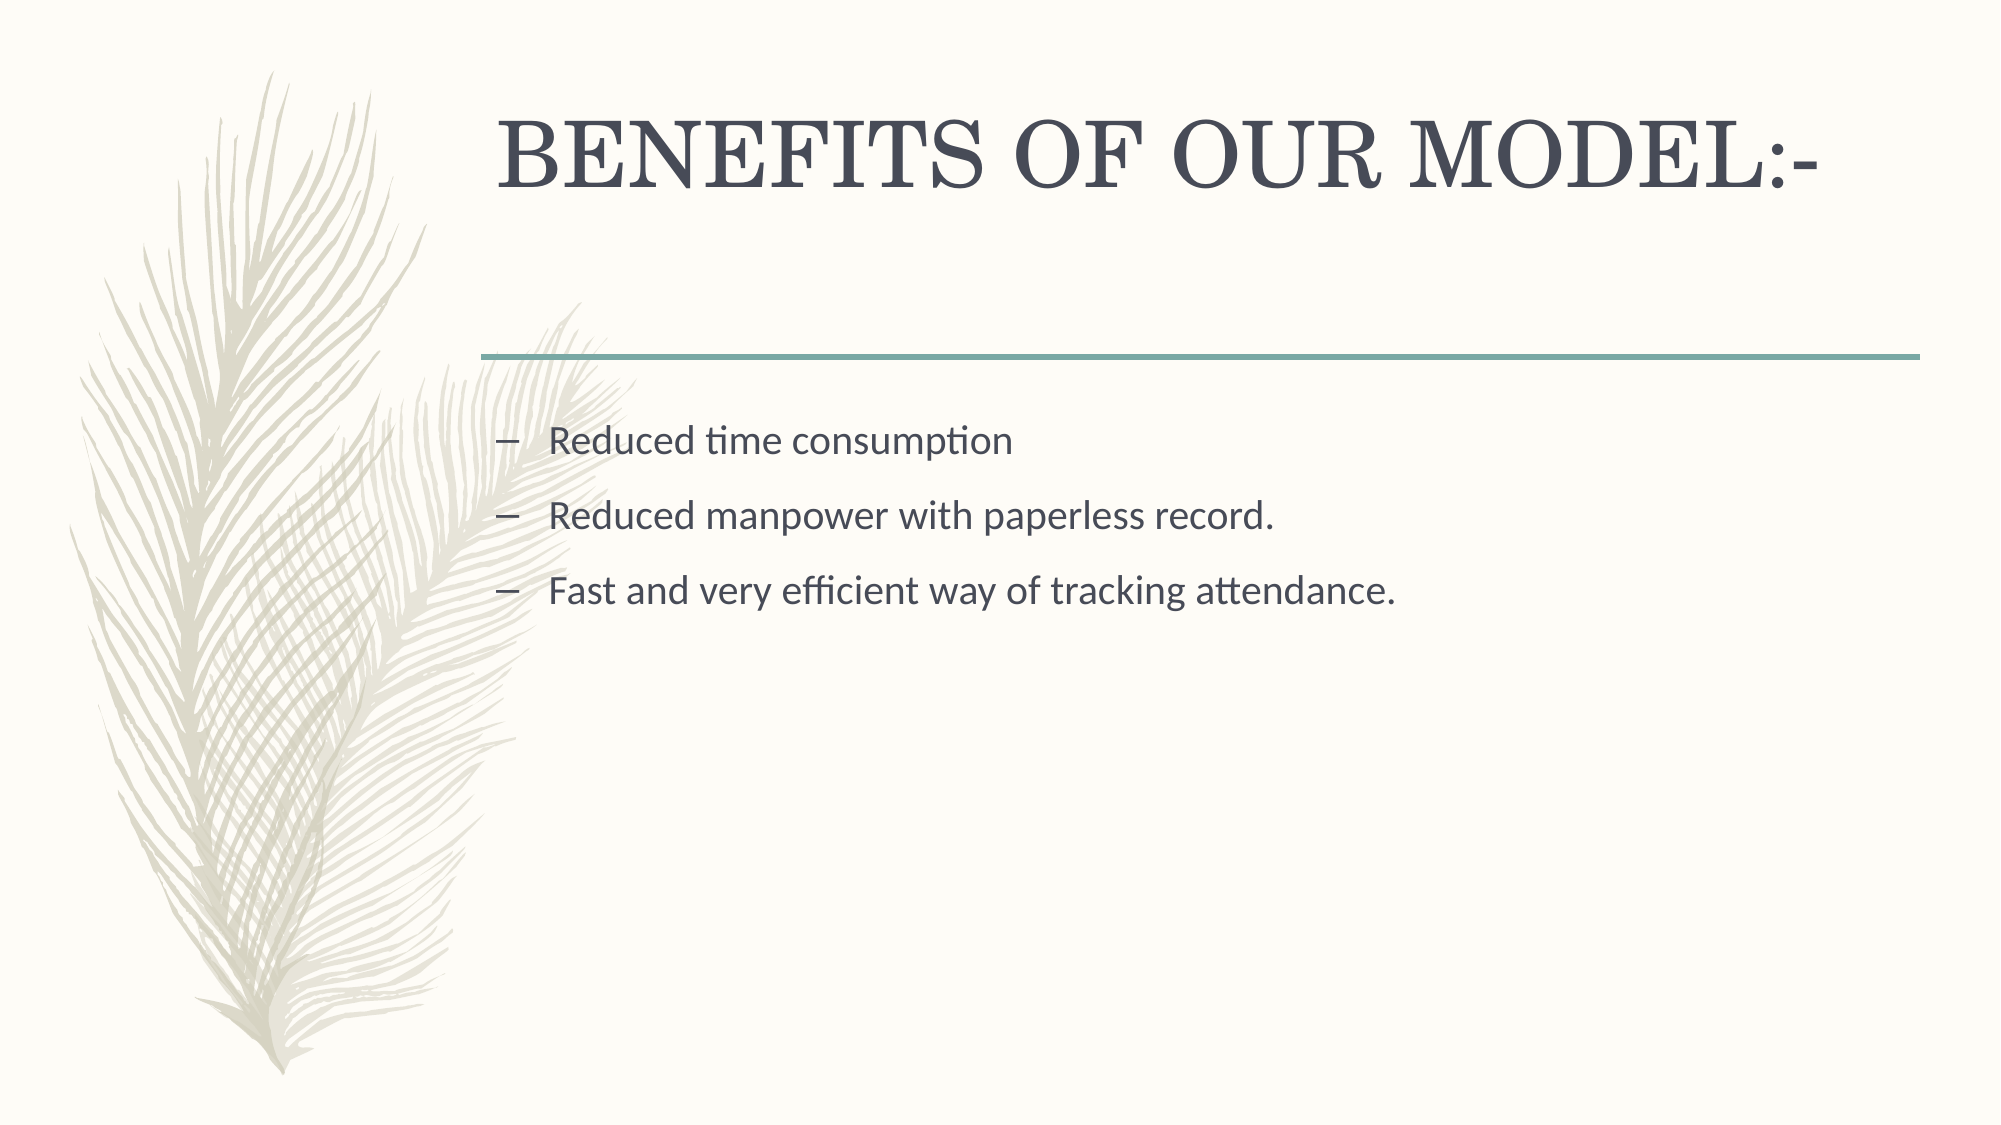

# BENEFITS OF OUR MODEL:-
Reduced time consumption
Reduced manpower with paperless record.
Fast and very efficient way of tracking attendance.